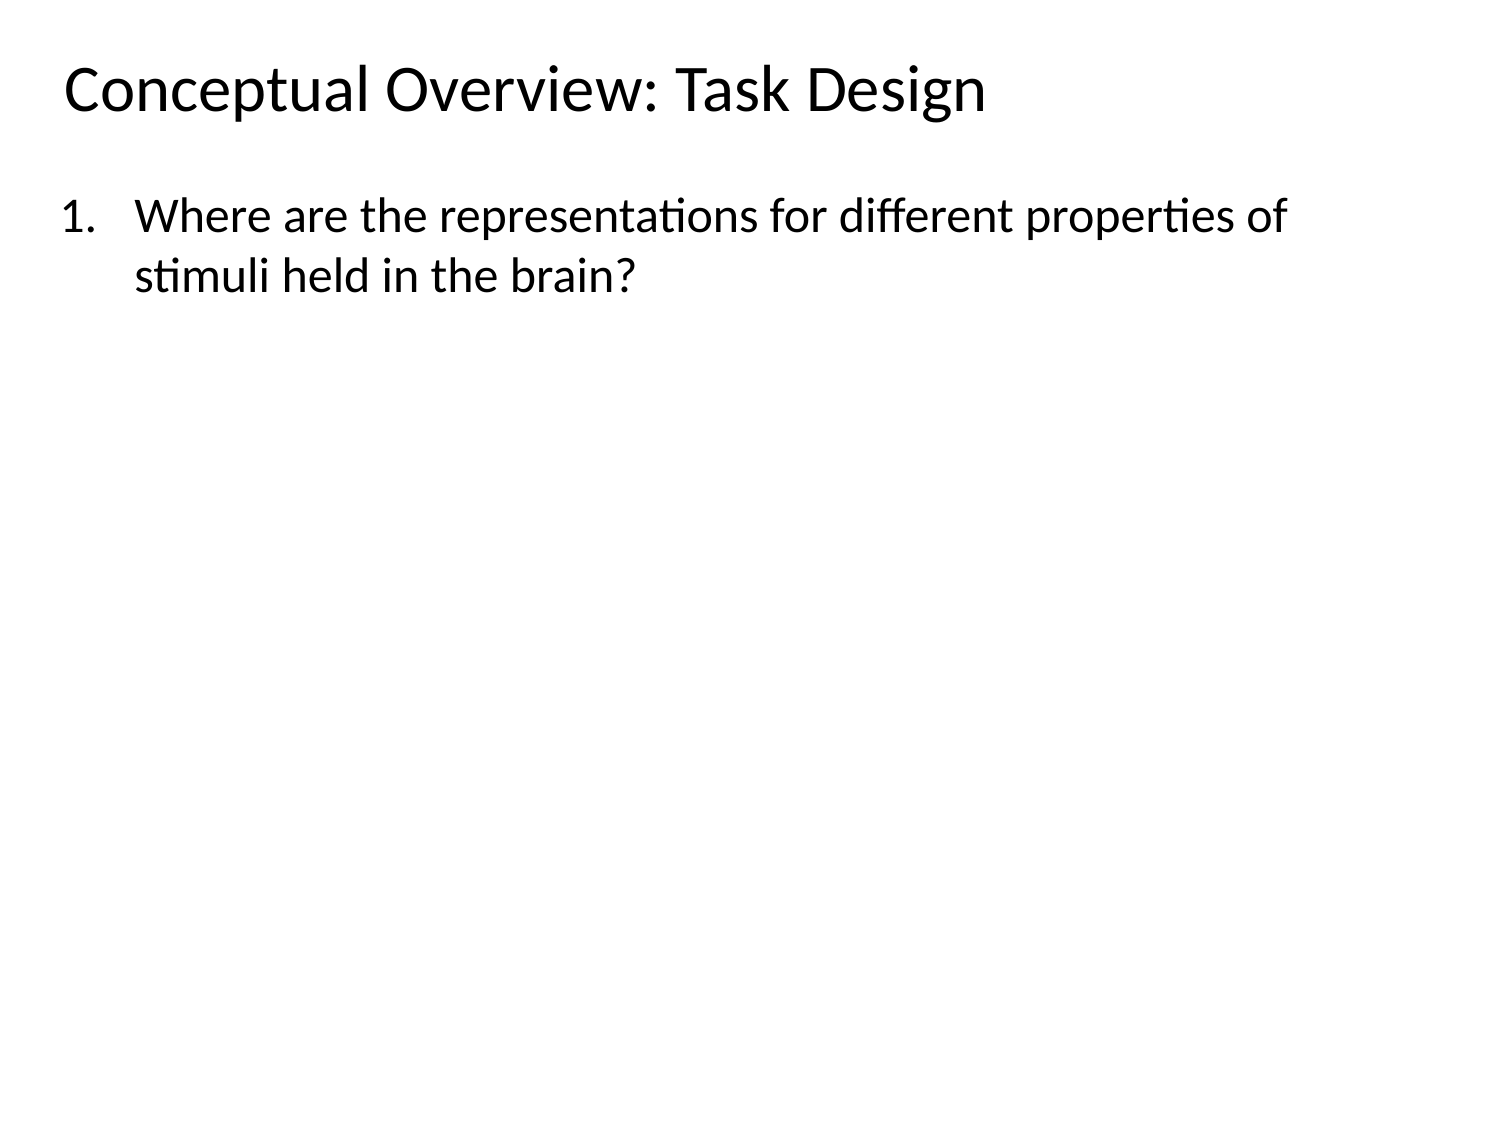

Conceptual Overview: Task Design
Where are the representations for different properties of stimuli held in the brain?